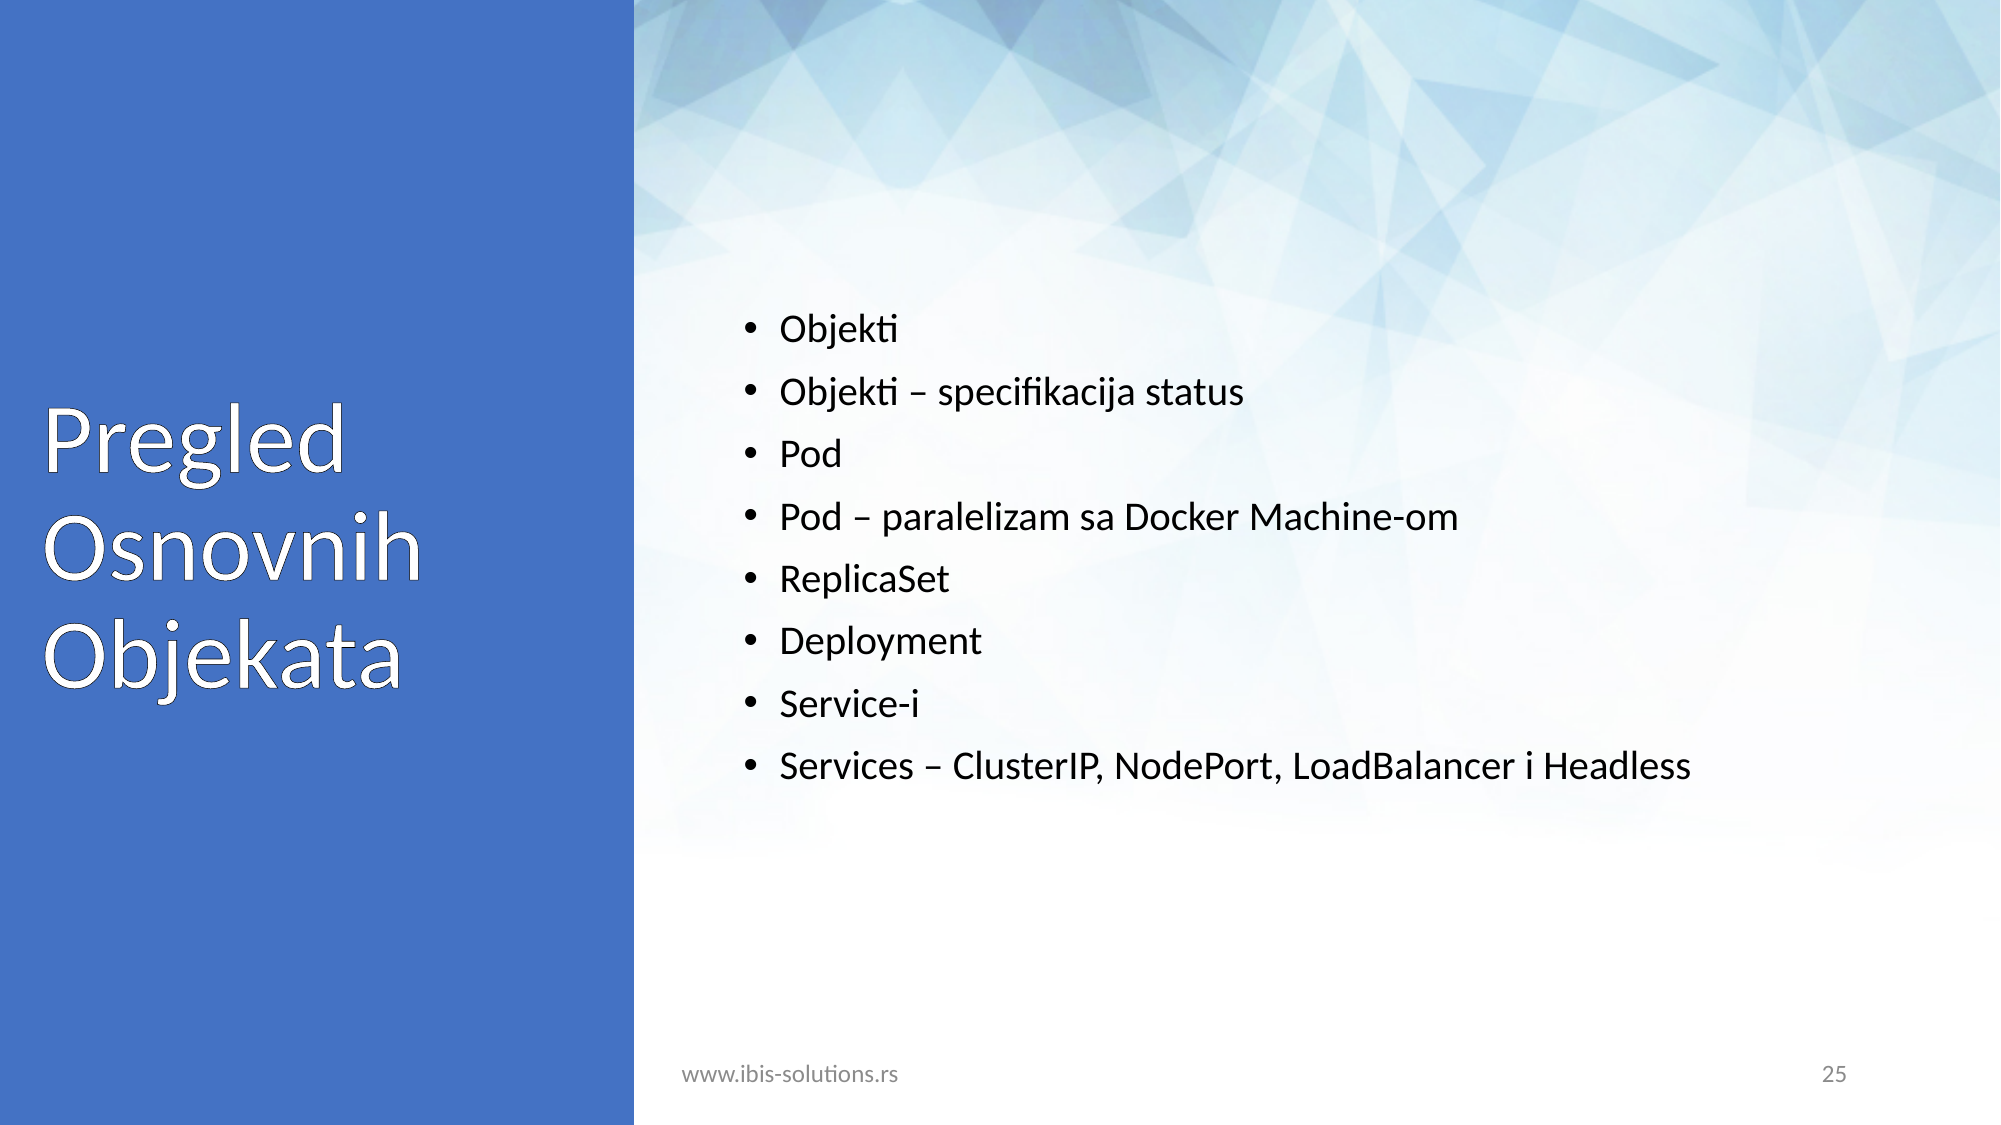

Pregled
Osnovnih
Objekata
Objekti
Objekti – specifikacija status
Pod
Pod – paralelizam sa Docker Machine-om
ReplicaSet
Deployment
Service-i
Services – ClusterIP, NodePort, LoadBalancer i Headless
www.ibis-solutions.rs
25
25
25
www.ibis-instruments.com
www.ibis-instruments.com